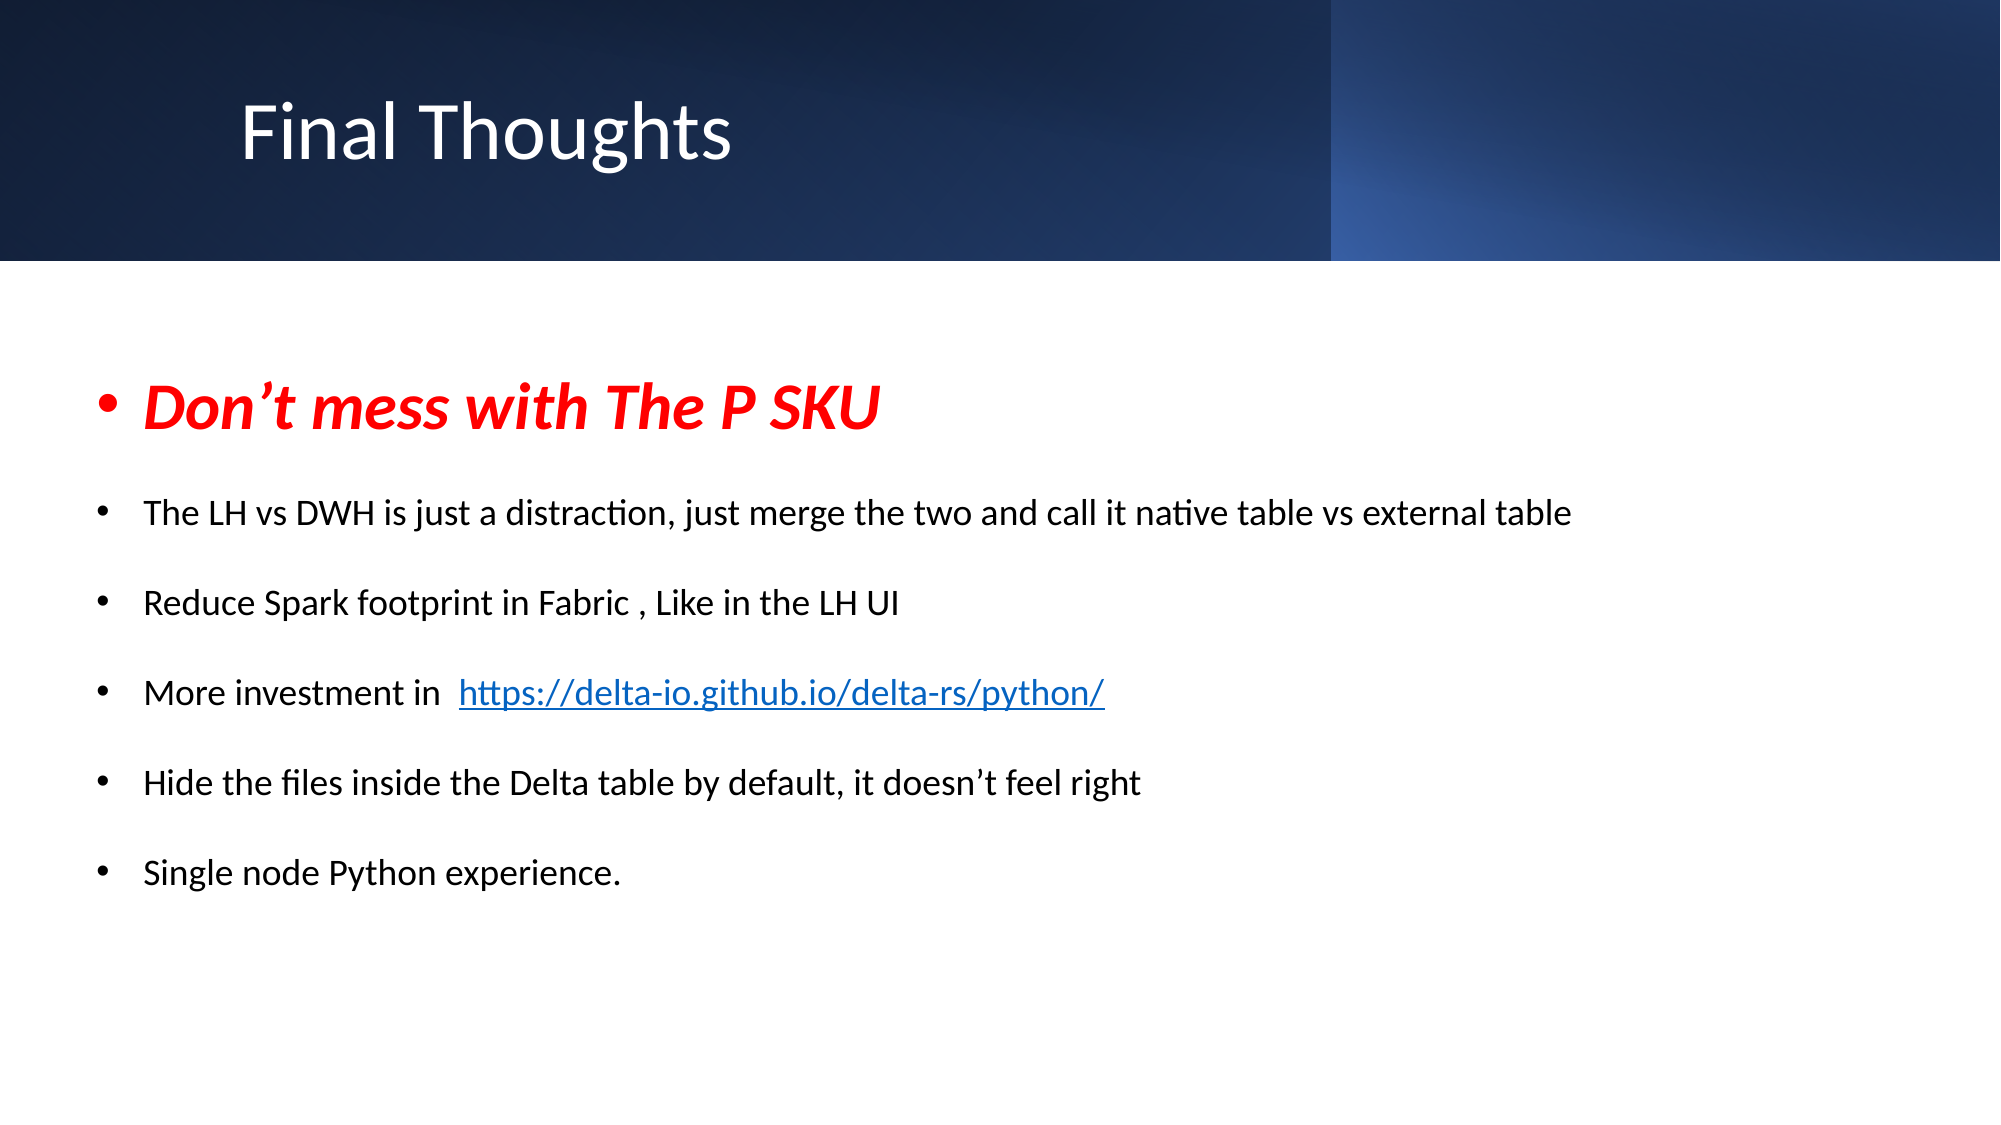

# Final Thoughts
Don’t mess with The P SKU

The LH vs DWH is just a distraction, just merge the two and call it native table vs external table

Reduce Spark footprint in Fabric , Like in the LH UI

More investment in  https://delta-io.github.io/delta-rs/python/

Hide the files inside the Delta table by default, it doesn’t feel right

Single node Python experience.